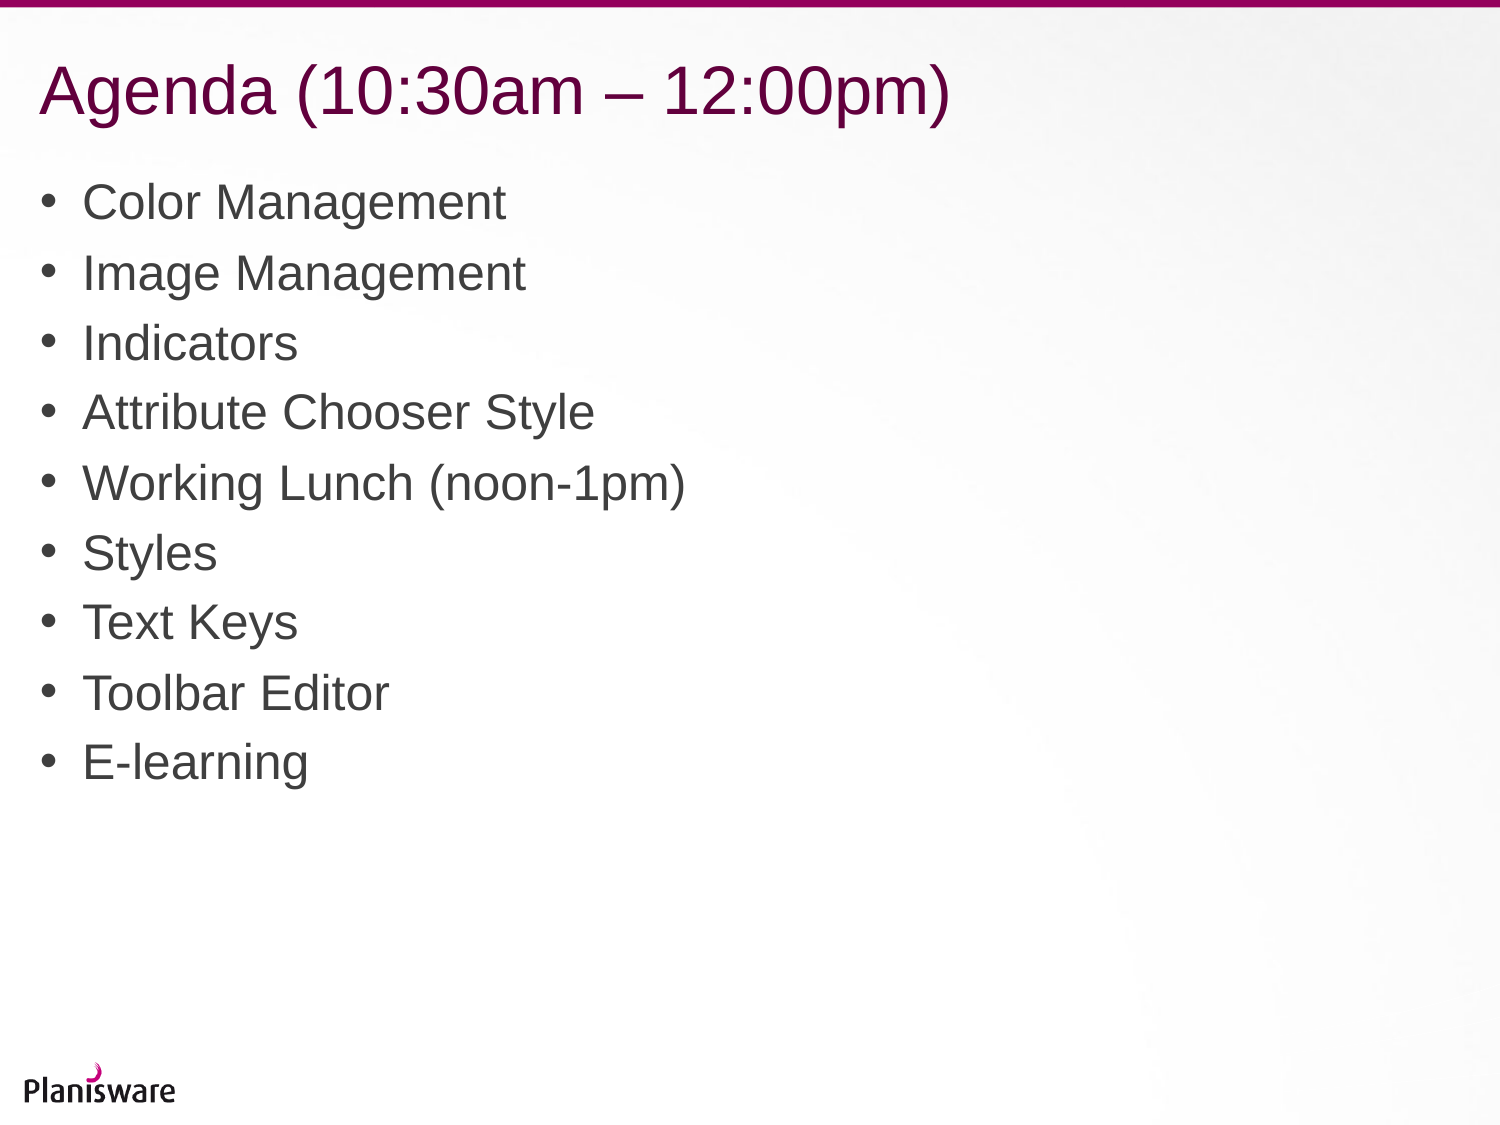

# Agenda (10:30am – 12:00pm)
Color Management
Image Management
Indicators
Attribute Chooser Style
Working Lunch (noon-1pm)
Styles
Text Keys
Toolbar Editor
E-learning